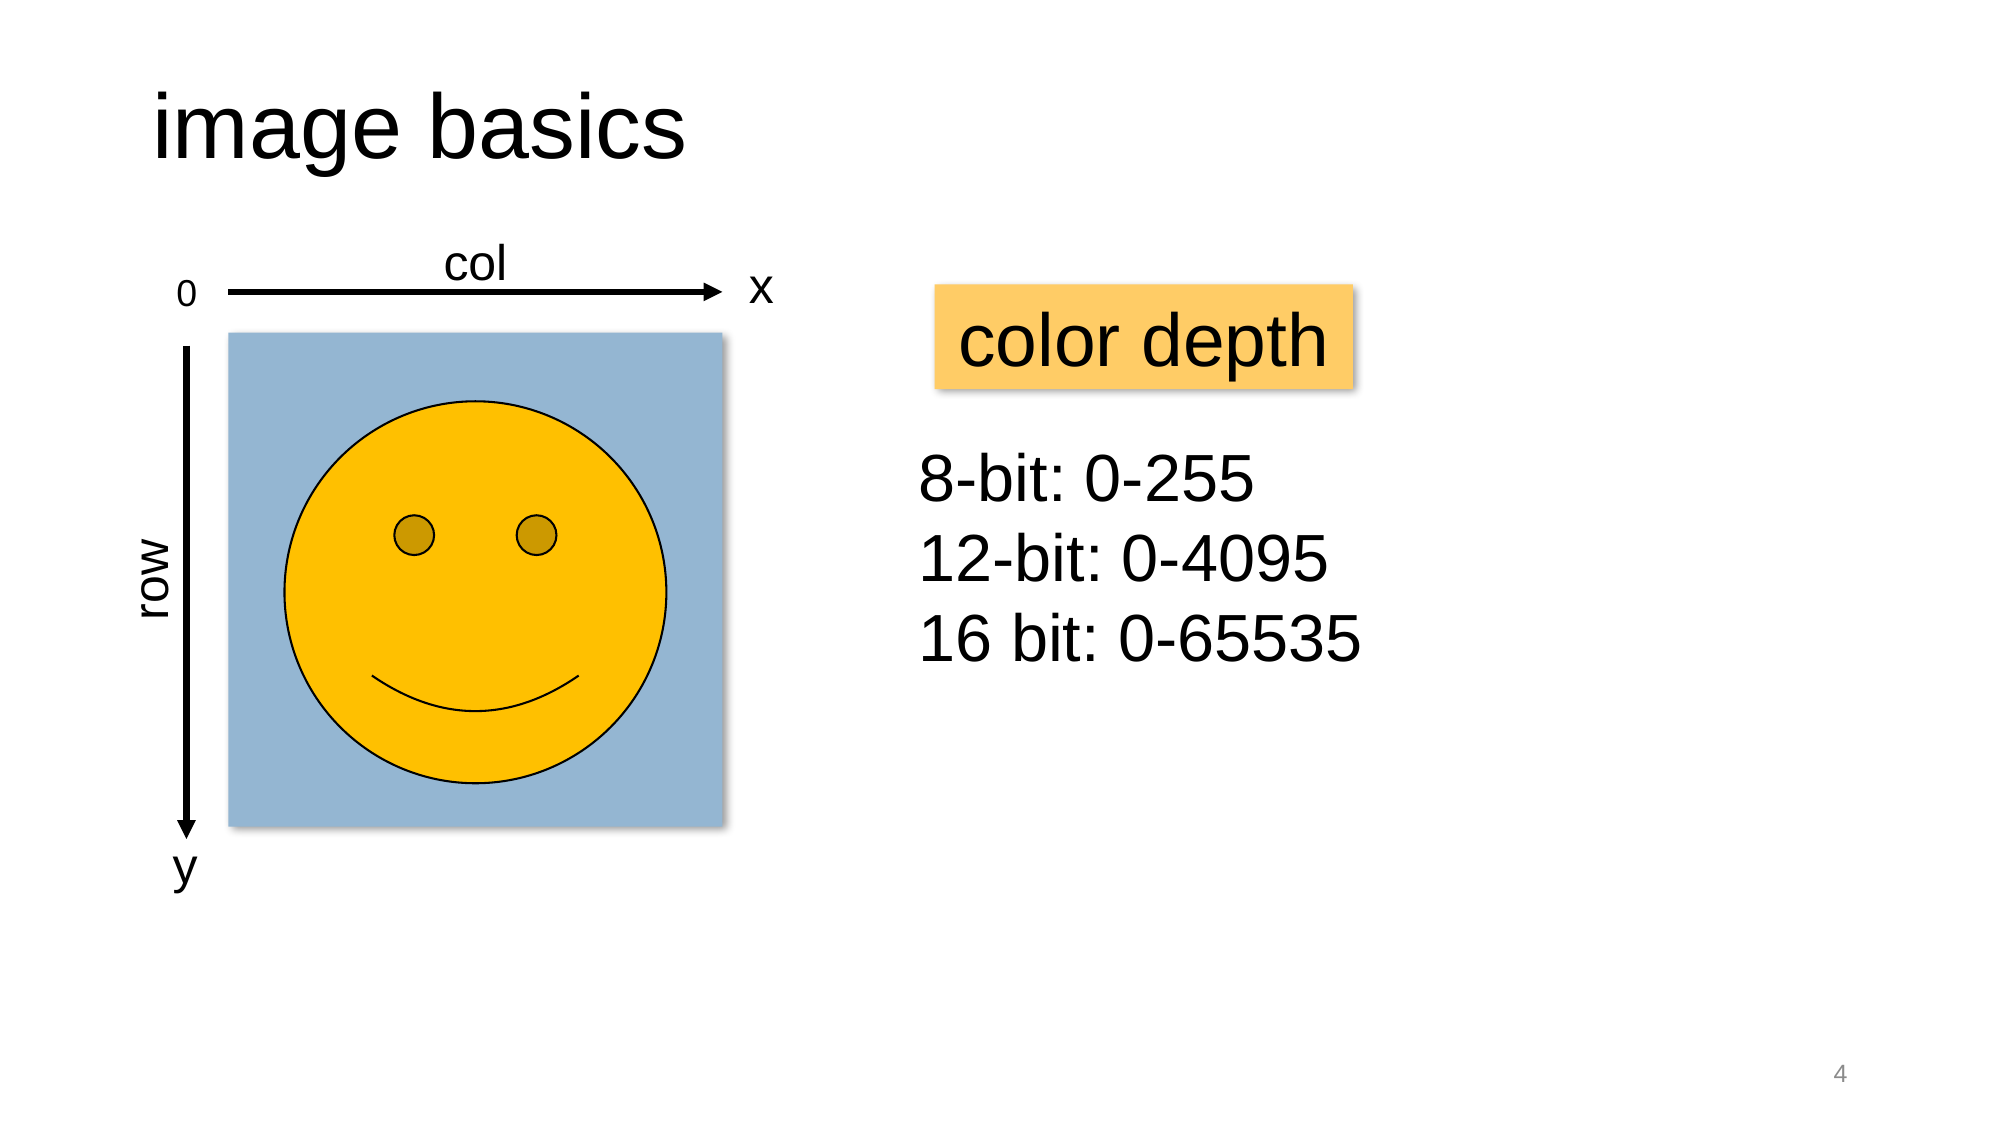

# image basics
col
x
0

row
y
color depth
8-bit: 0-255
12-bit: 0-4095
16 bit: 0-65535
4